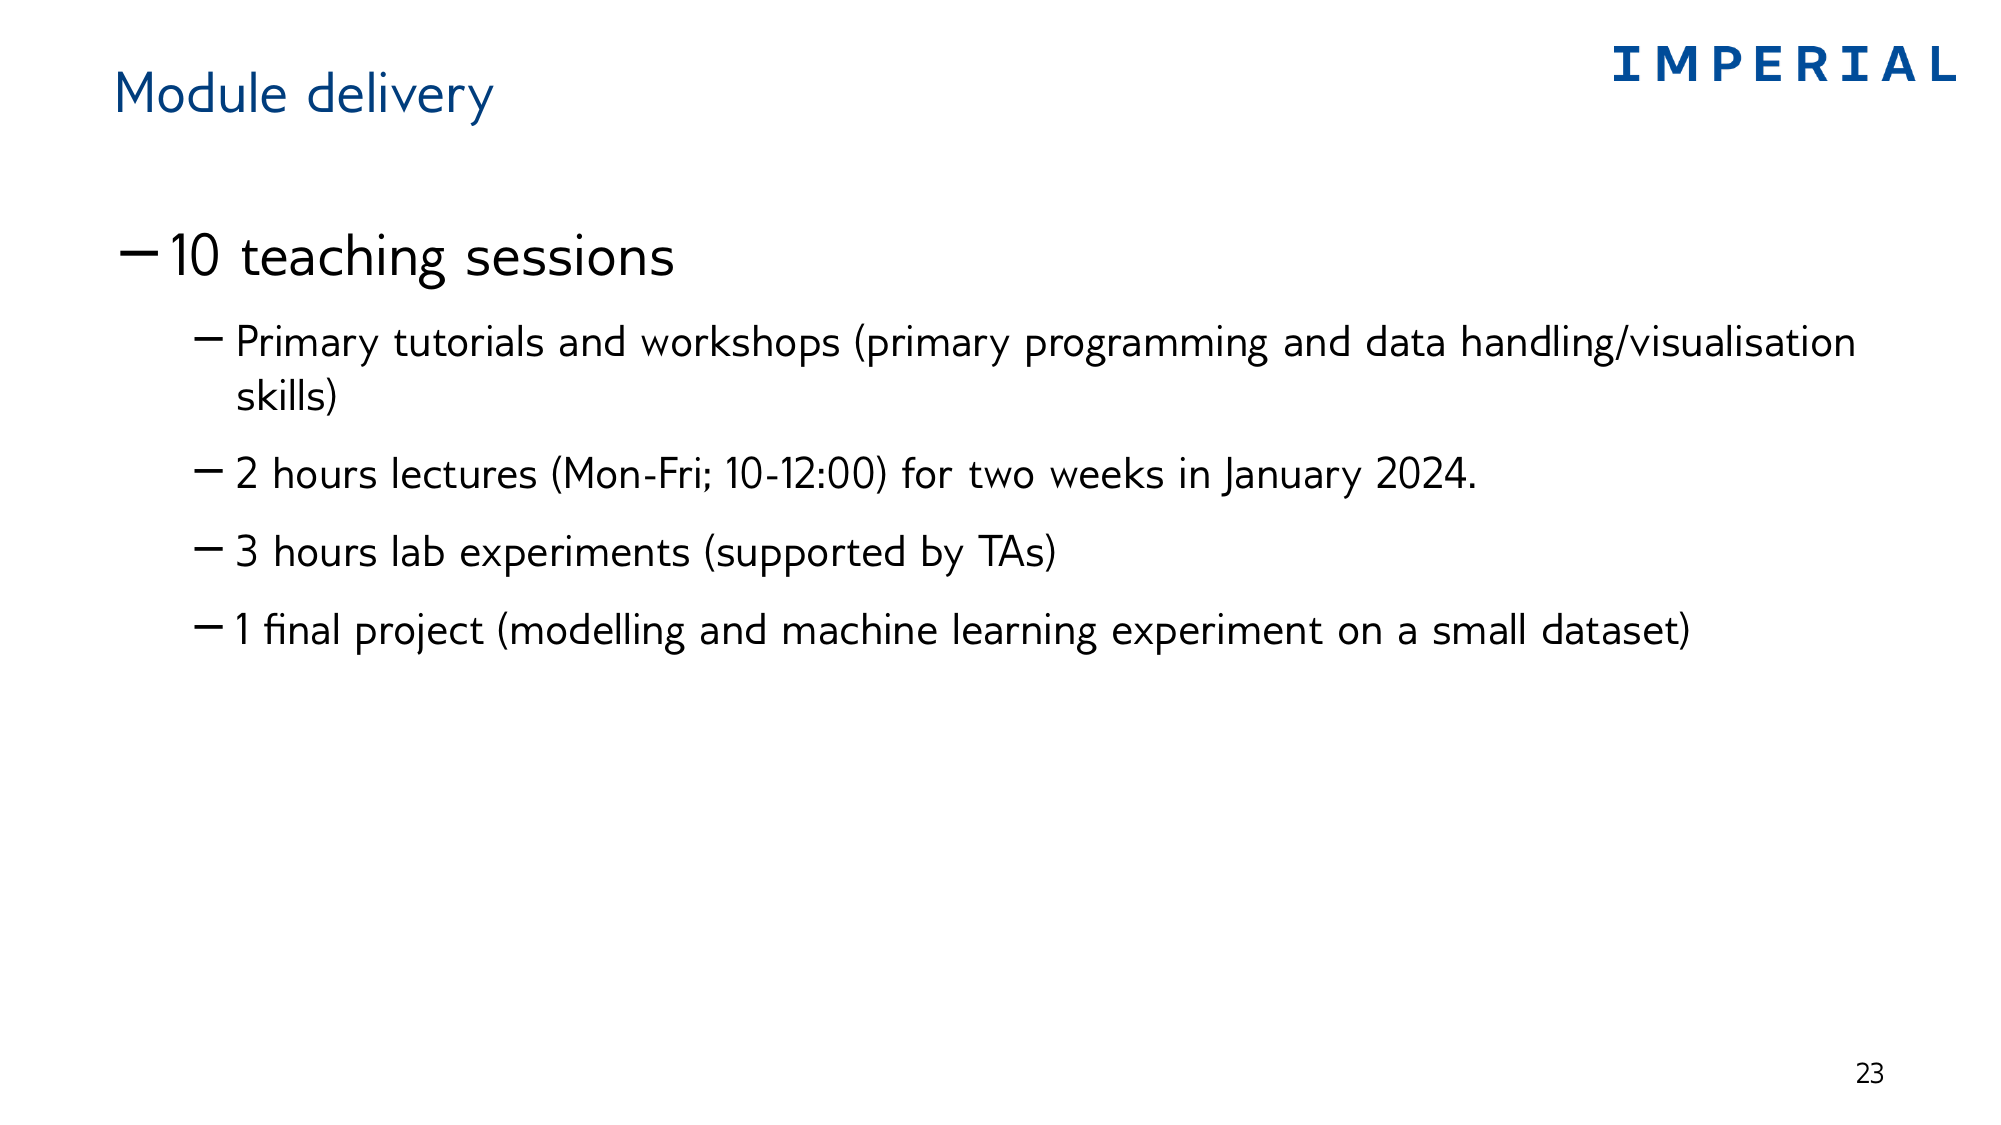

# Module delivery
10 teaching sessions
Primary tutorials and workshops (primary programming and data handling/visualisation skills)
2 hours lectures (Mon-Fri; 10-12:00) for two weeks in January 2024.
3 hours lab experiments (supported by TAs)
1 final project (modelling and machine learning experiment on a small dataset)

23